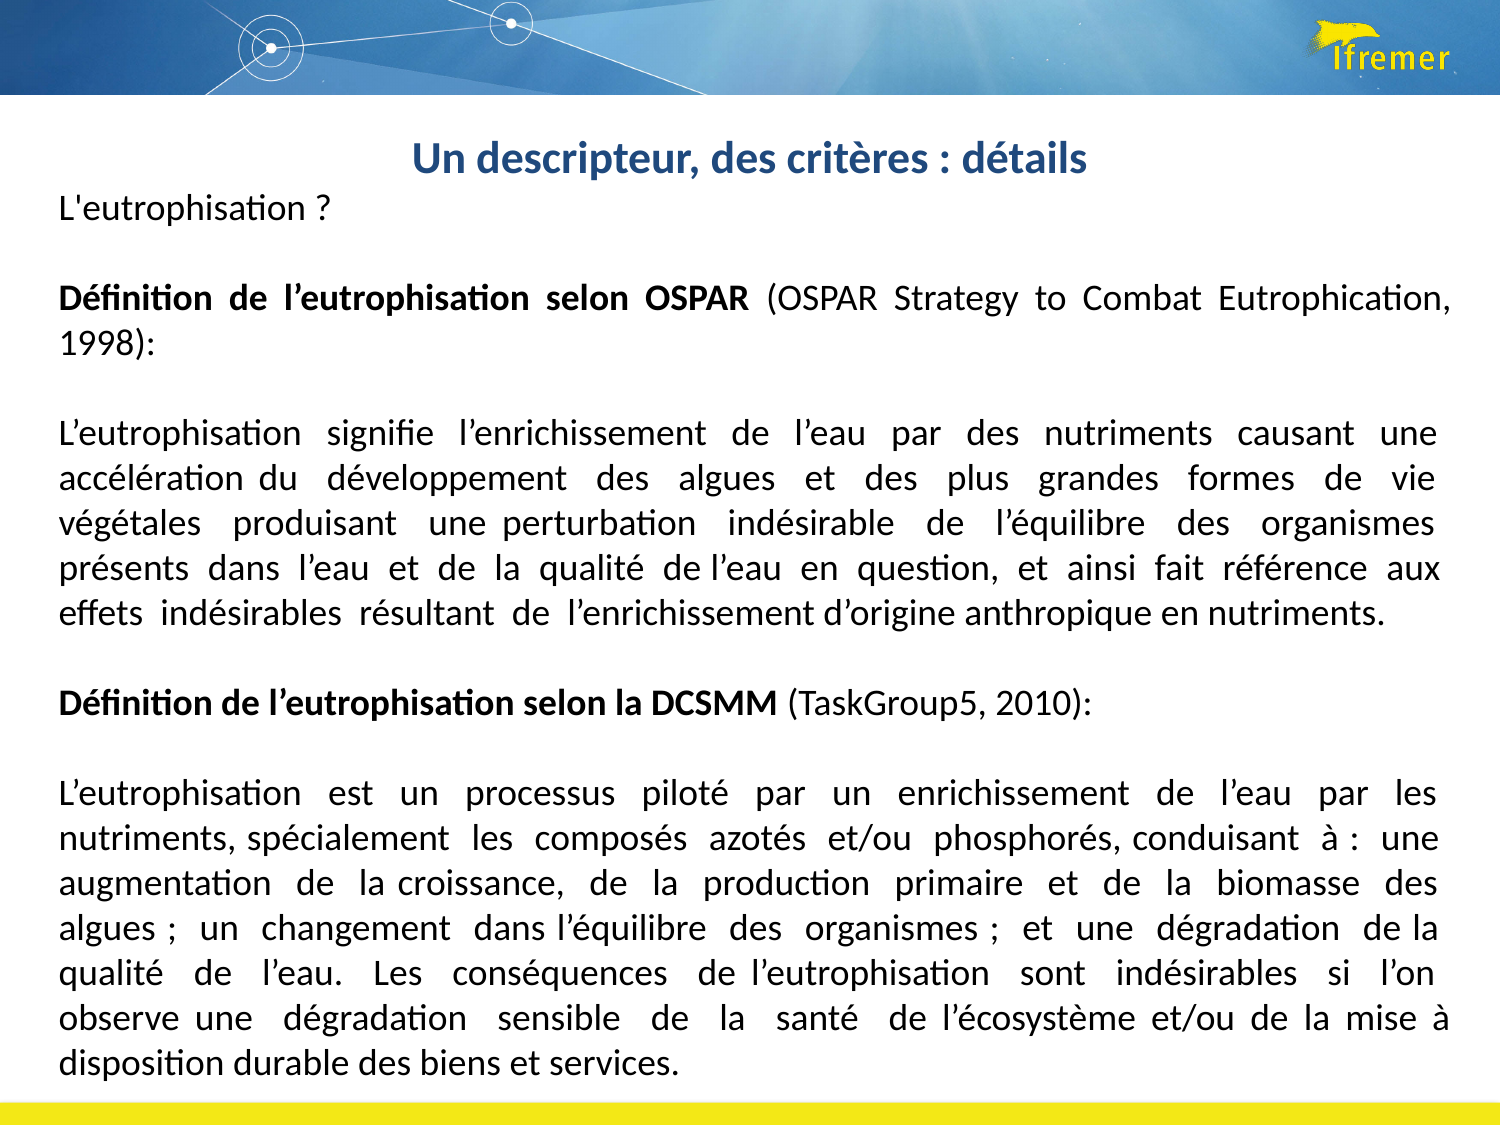

Un descripteur, des critères : détails
L'eutrophisation ?

Définition de l’eutrophisation selon OSPAR (OSPAR Strategy to Combat Eutrophication, 1998):

L’eutrophisation  signifie  l’enrichissement  de  l’eau  par  des  nutriments  causant  une  accélération du  développement  des  algues  et  des  plus  grandes  formes  de  vie  végétales  produisant  une perturbation  indésirable  de  l’équilibre  des  organismes  présents  dans  l’eau  et  de  la  qualité  de l’eau  en  question,  et  ainsi  fait  référence  aux  effets  indésirables  résultant  de  l’enrichissement d’origine anthropique en nutriments.

Définition de l’eutrophisation selon la DCSMM (TaskGroup5, 2010):

L’eutrophisation  est  un  processus  piloté  par  un  enrichissement  de  l’eau  par  les  nutriments, spécialement  les  composés  azotés  et/ou  phosphorés, conduisant  à :  une  augmentation  de  la croissance,  de  la  production  primaire  et  de  la  biomasse  des  algues ;  un  changement  dans l’équilibre  des  organismes ;  et  une  dégradation  de la  qualité  de  l’eau.  Les  conséquences  de l’eutrophisation  sont  indésirables  si  l’on  observe une  dégradation  sensible  de  la  santé  de l’écosystème et/ou de la mise à disposition durable des biens et services.